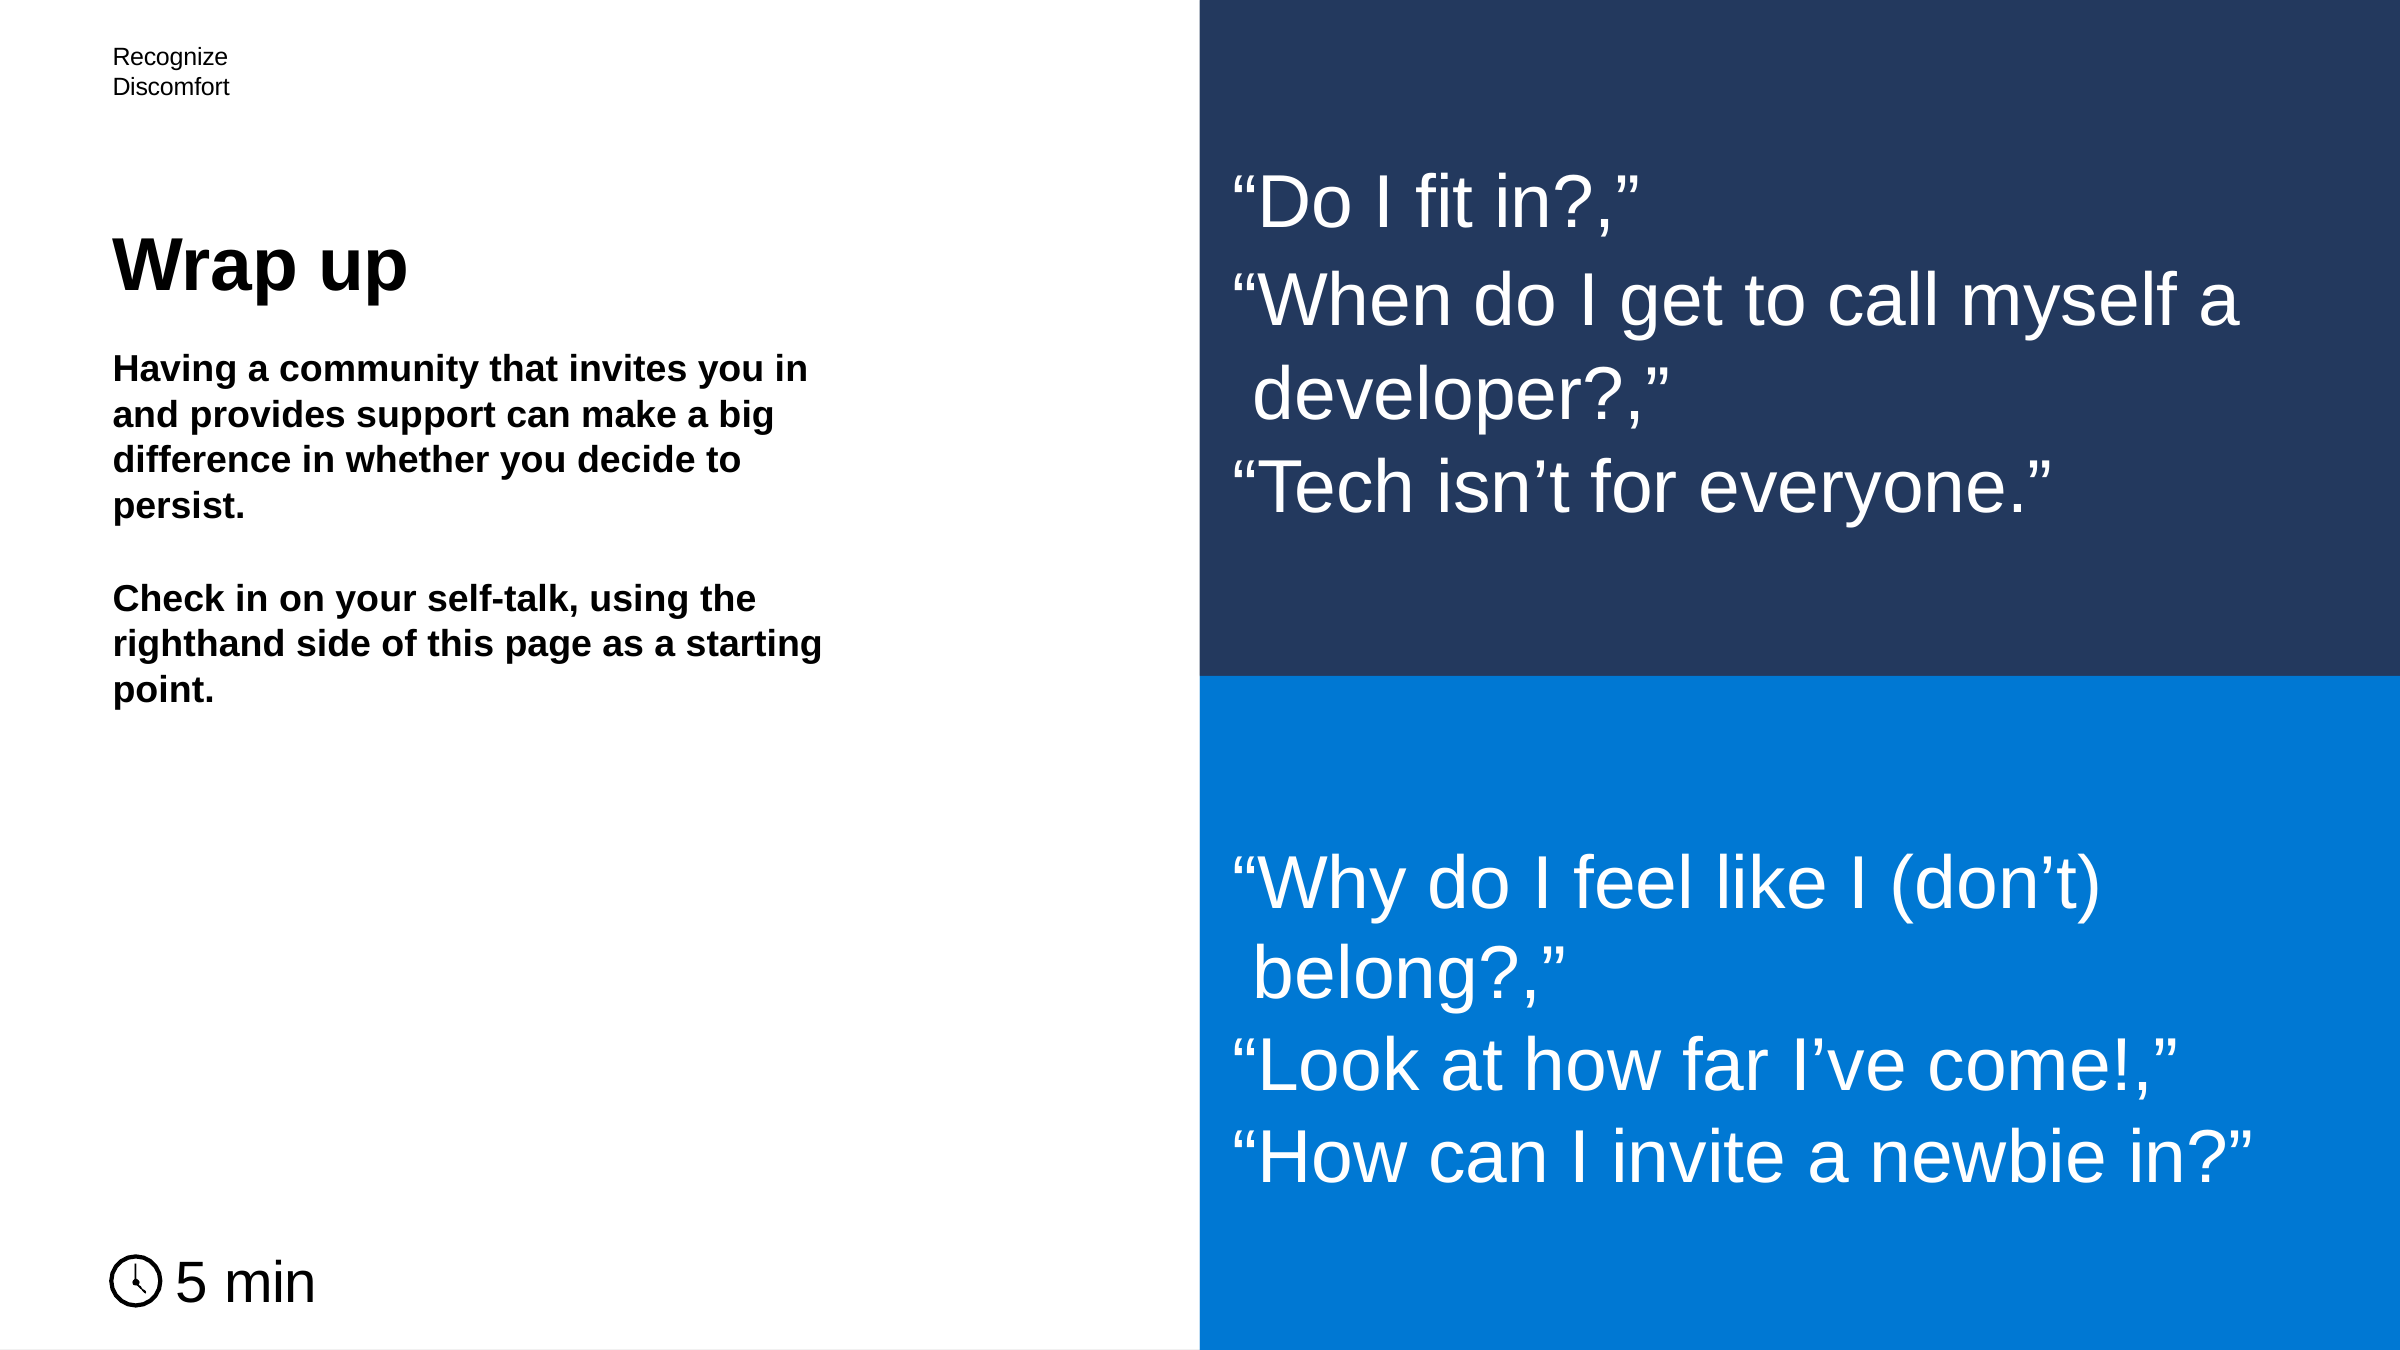

Recognize Discomfort
“Do I fit in?,”
Wrap up
“When do I get to call myself a
 developer?,”
“Tech isn’t for everyone.”
Having a community that invites you in and provides support can make a big difference in whether you decide to persist.

Check in on your self-talk, using the righthand side of this page as a starting point.

“Why do I feel like I (don’t)
 belong?,”
“Look at how far I’ve come!,”
“How can I invite a newbie in?”
5 min

55